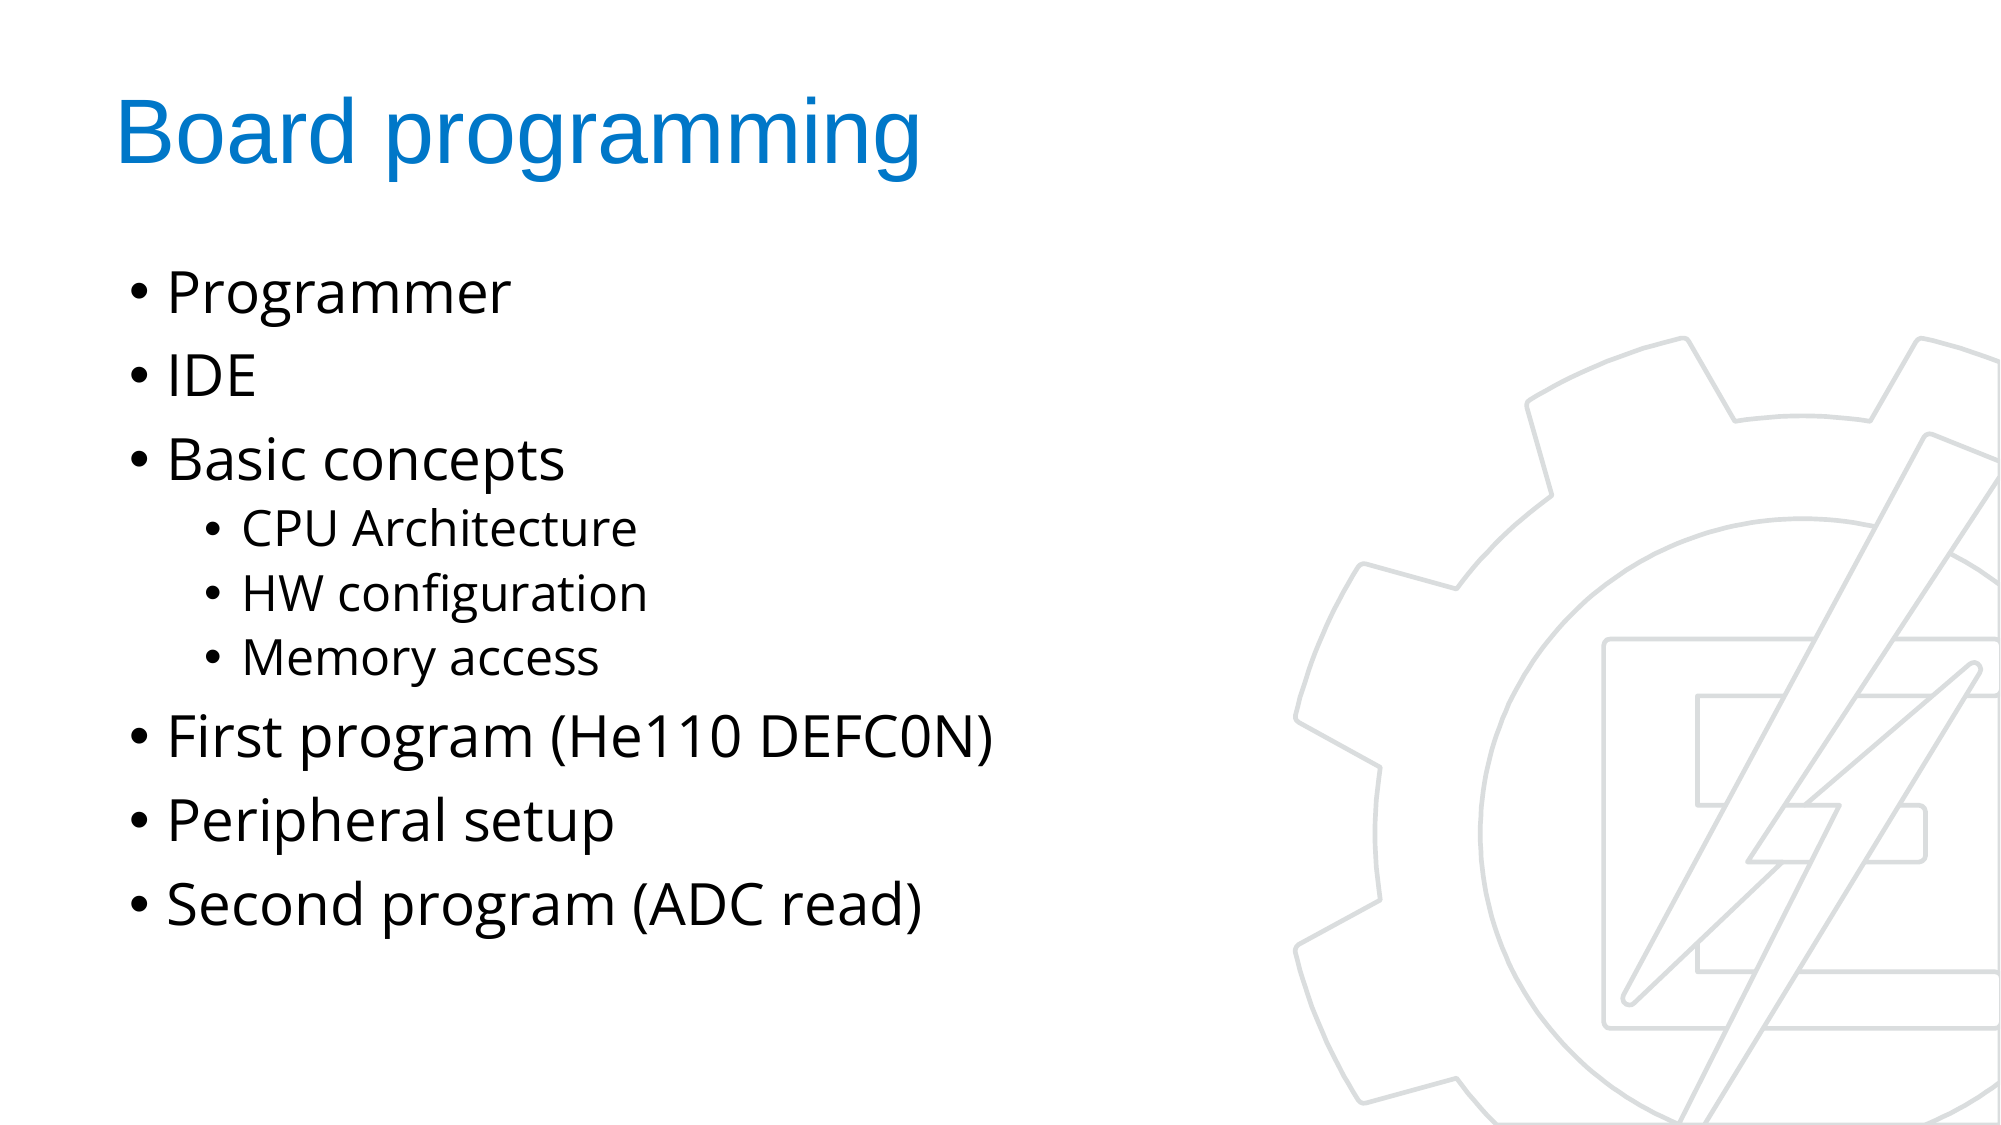

# Board programming
Programmer
IDE
Basic concepts
CPU Architecture
HW configuration
Memory access
First program (He110 DEFC0N)
Peripheral setup
Second program (ADC read)